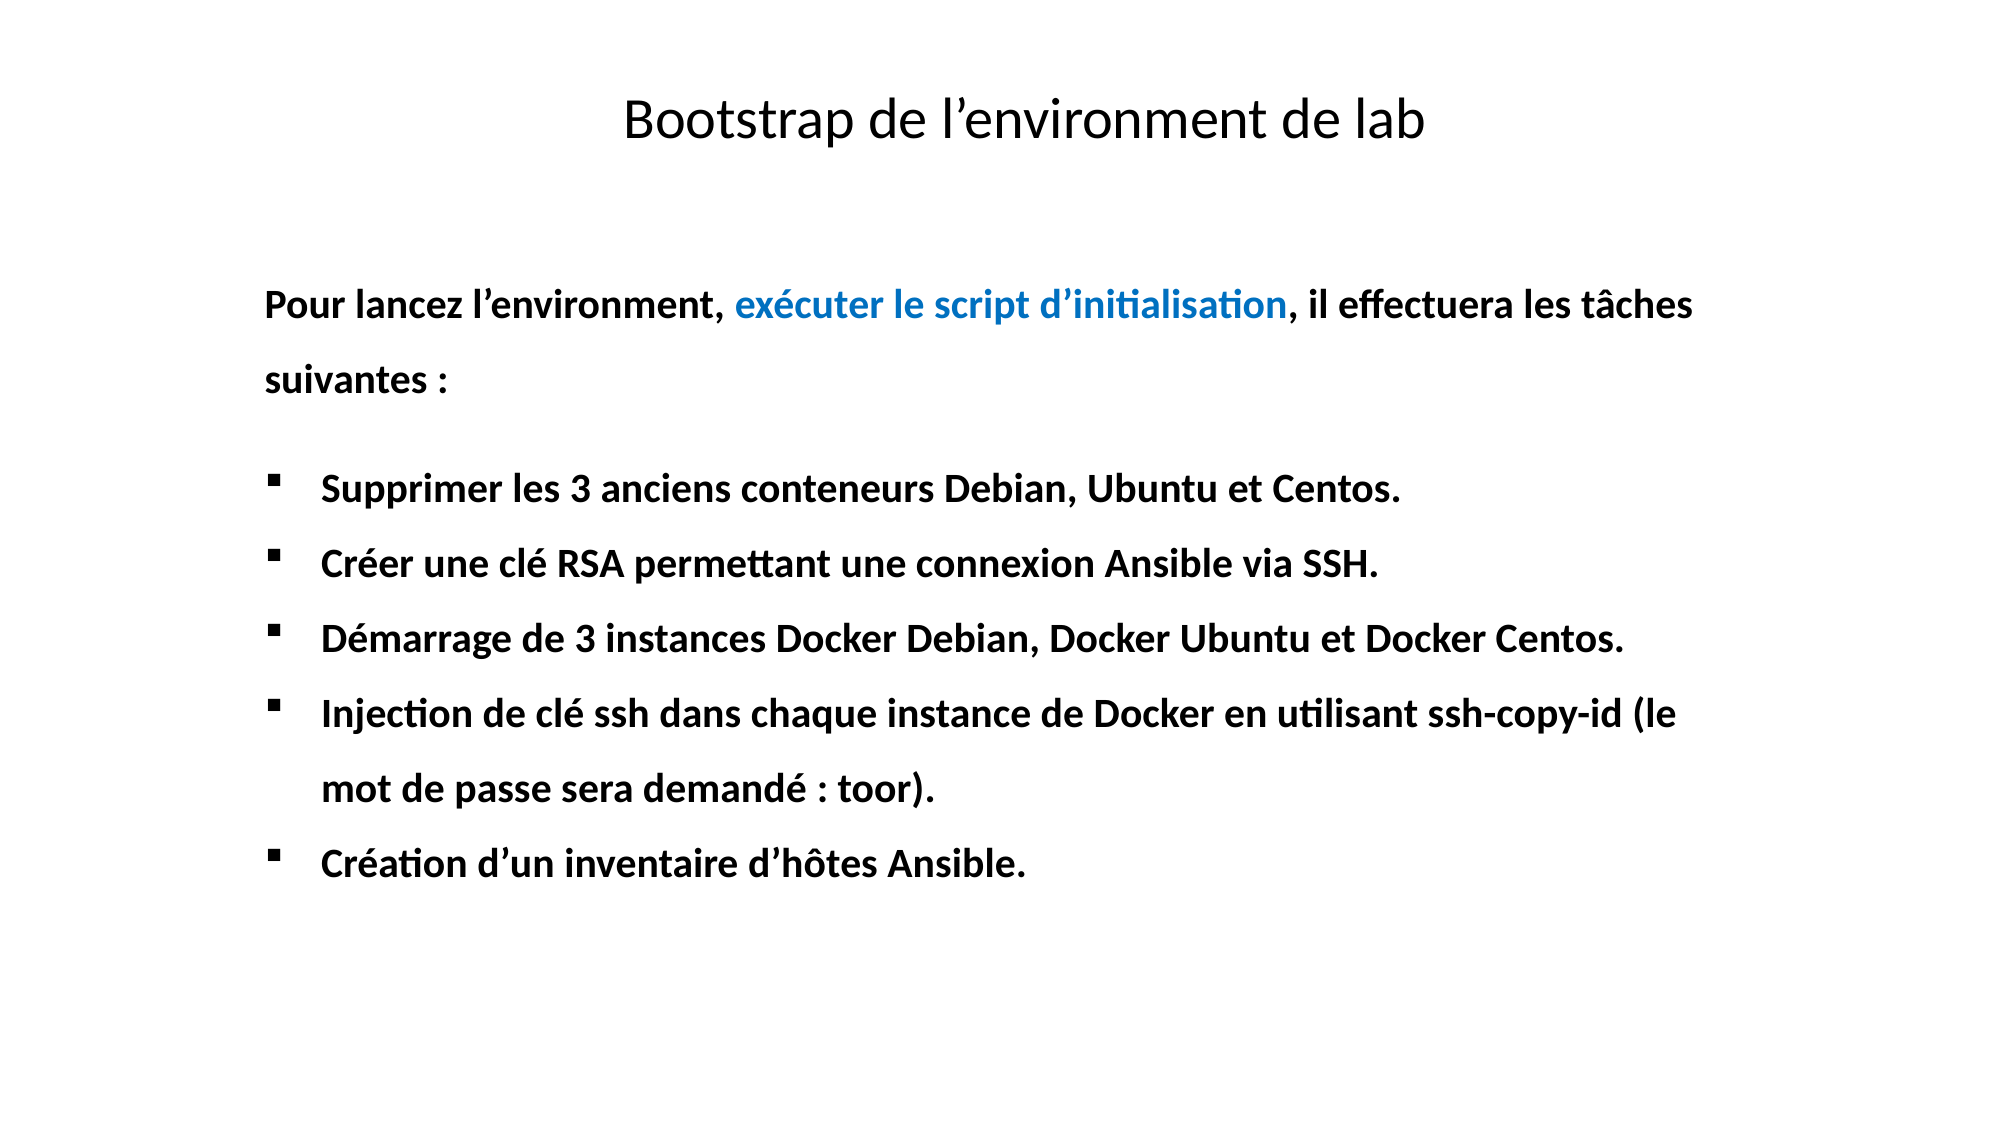

# Bootstrap de l’environment de lab
Pour lancez l’environment, exécuter le script d’initialisation, il effectuera les tâches suivantes :

Supprimer les 3 anciens conteneurs Debian, Ubuntu et Centos.
Créer une clé RSA permettant une connexion Ansible via SSH.
Démarrage de 3 instances Docker Debian, Docker Ubuntu et Docker Centos.
Injection de clé ssh dans chaque instance de Docker en utilisant ssh-copy-id (le mot de passe sera demandé : toor).
Création d’un inventaire d’hôtes Ansible.